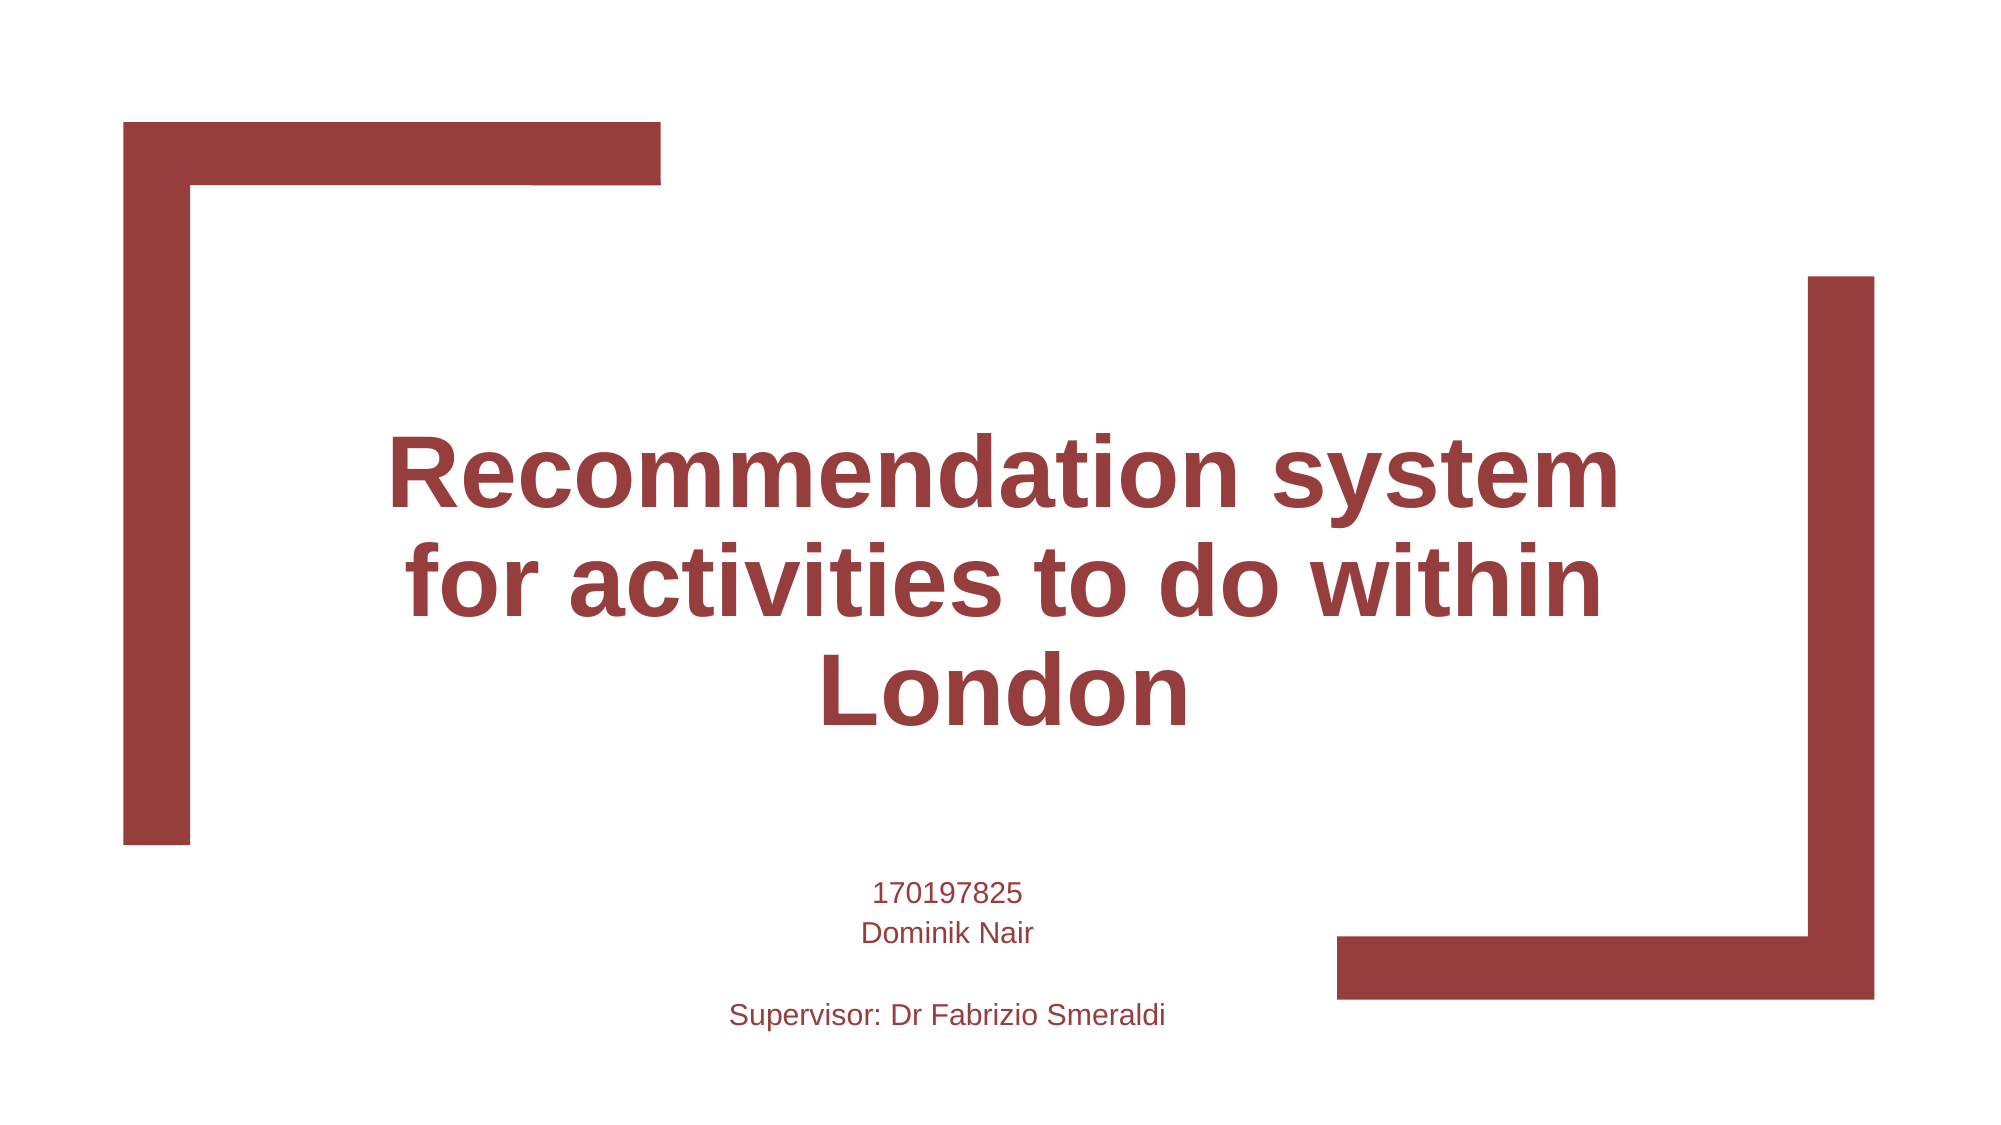

# Recommendation system for activities to do within London
170197825
Dominik Nair

Supervisor: Dr Fabrizio Smeraldi